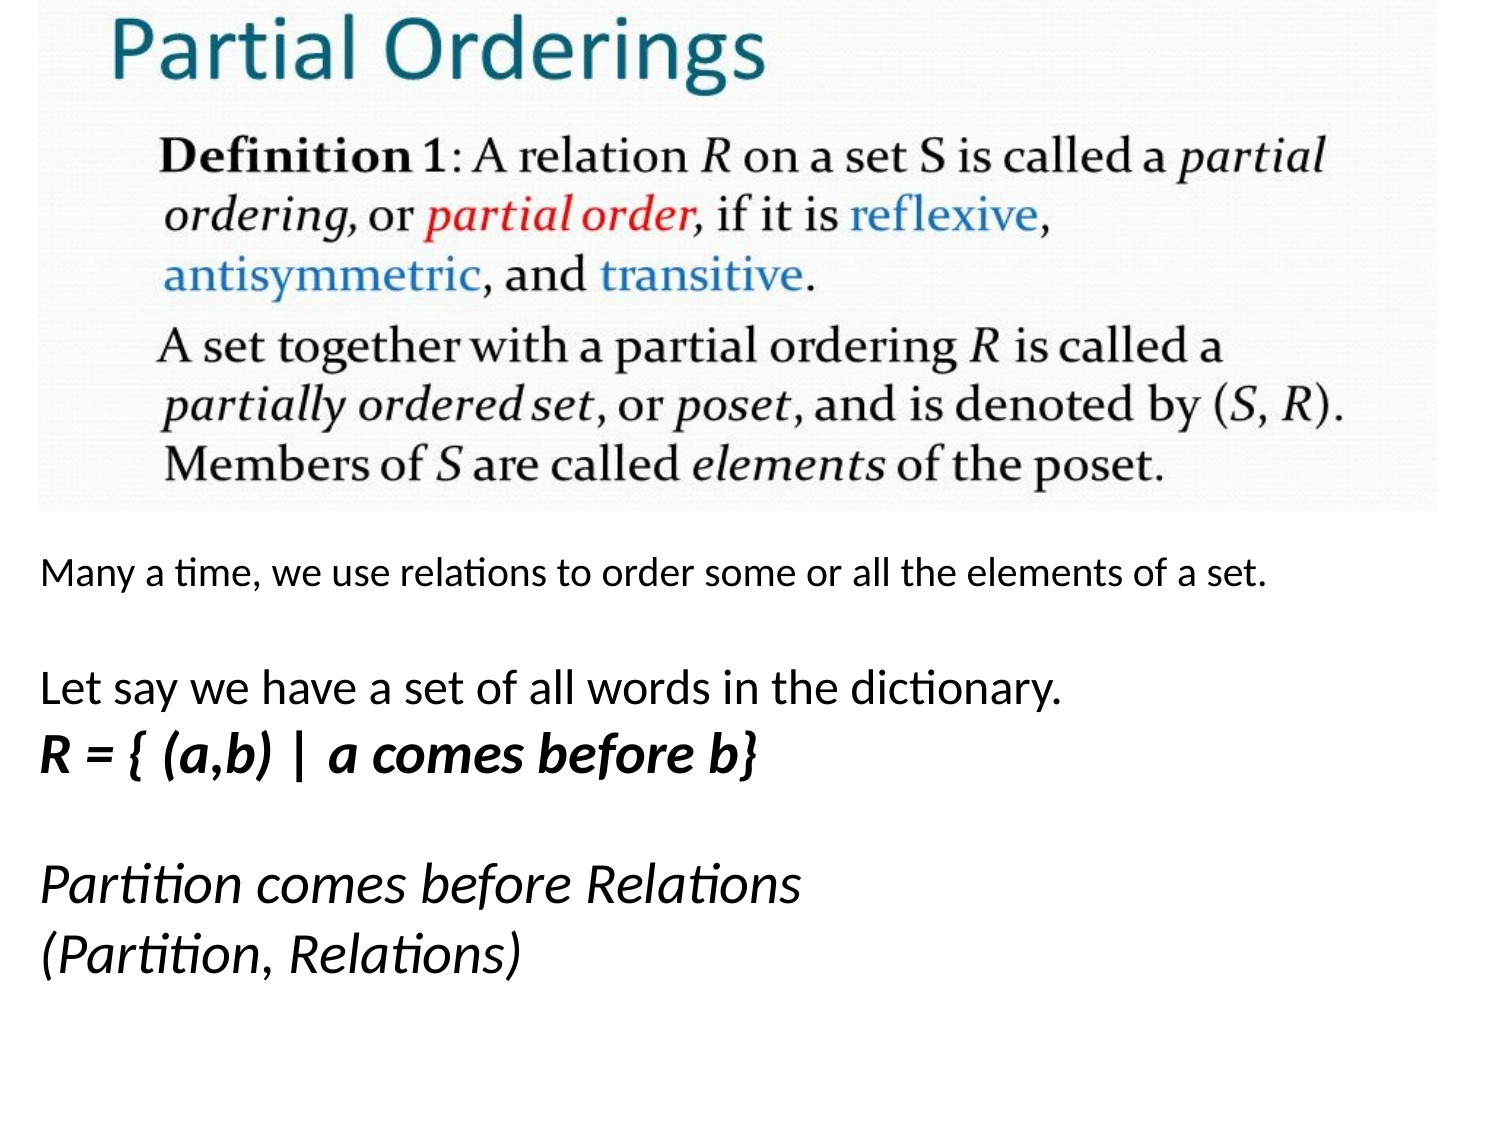

Many a time, we use relations to order some or all the elements of a set.

Let say we have a set of all words in the dictionary.
R = { (a,b) | a comes before b}

Partition comes before Relations
(Partition, Relations)